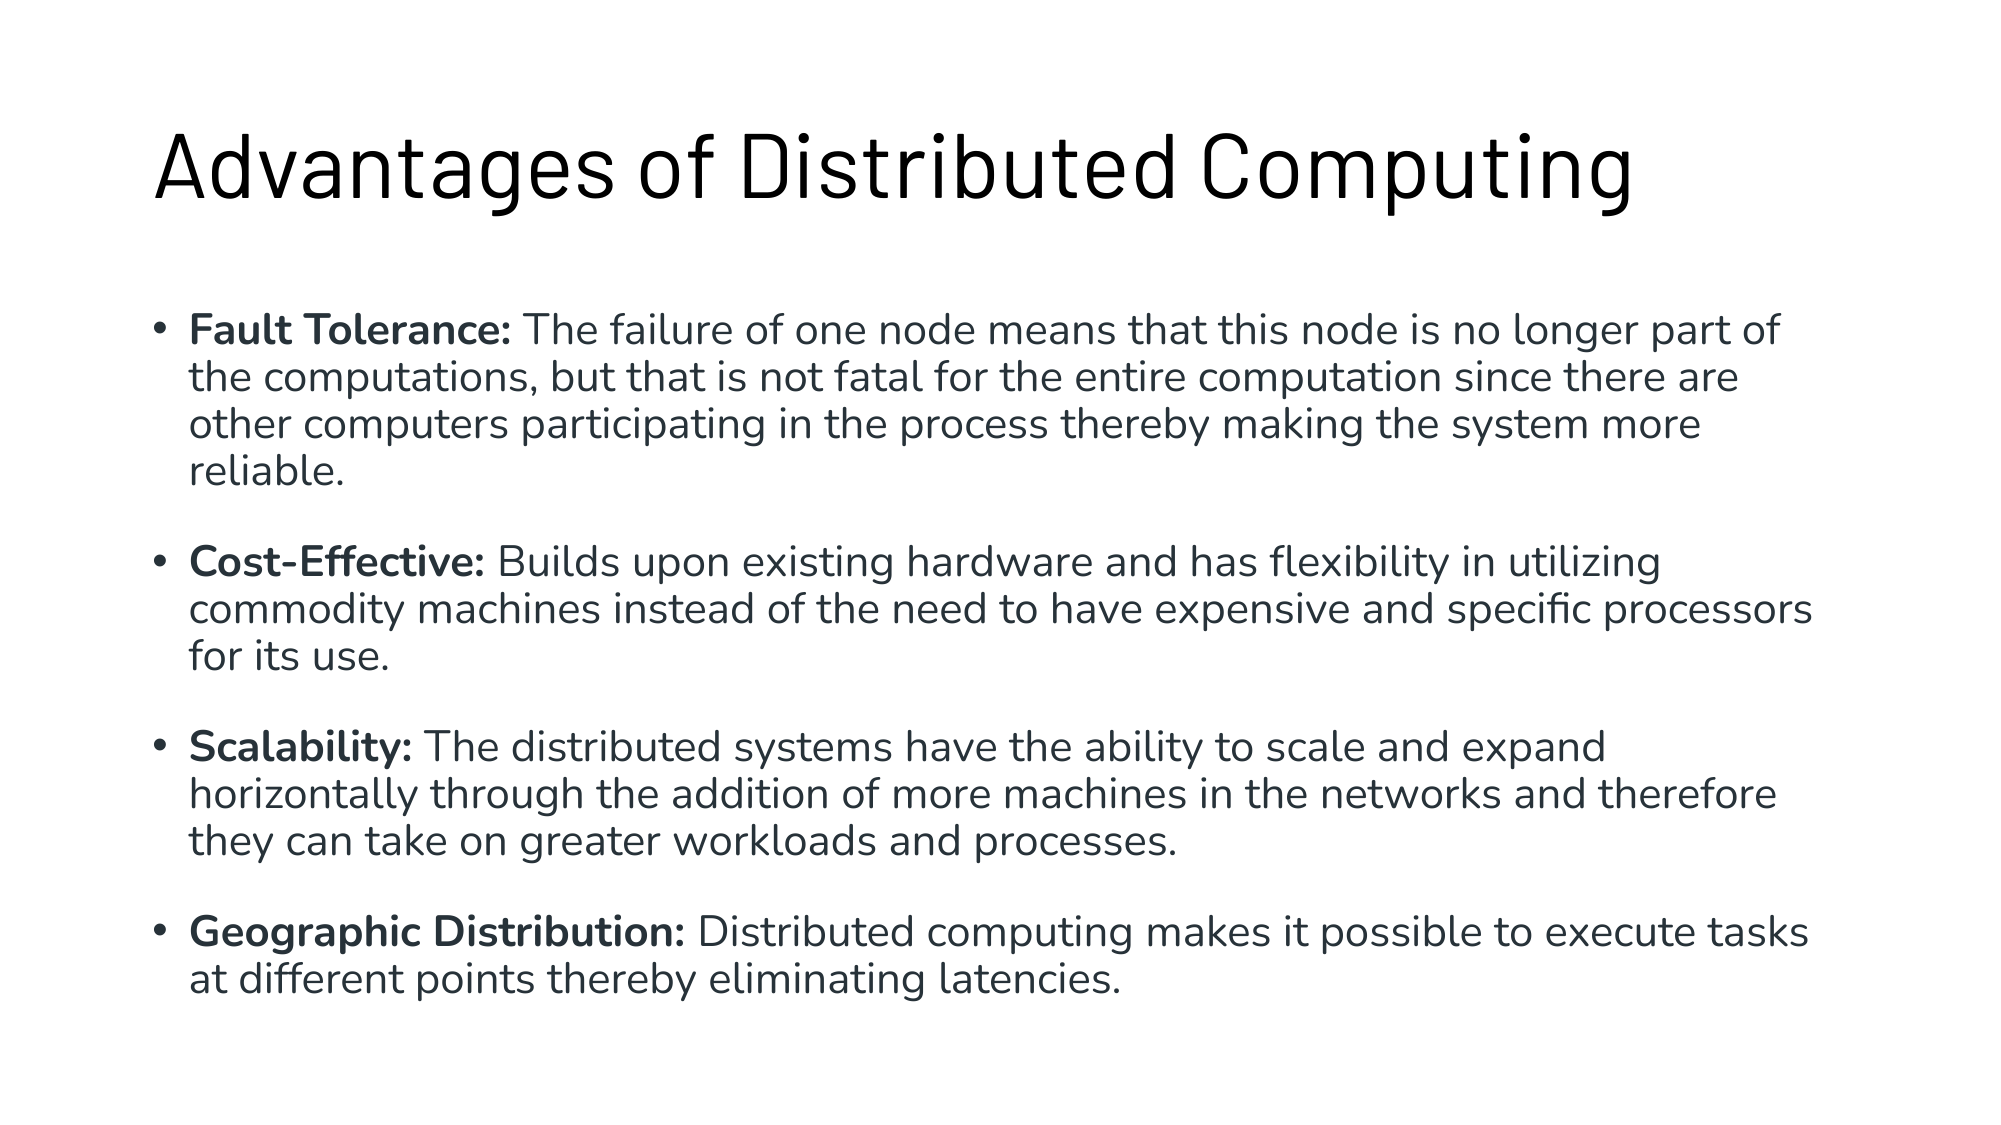

# Advantages of Distributed Computing
Fault Tolerance: The failure of one node means that this node is no longer part of the computations, but that is not fatal for the entire computation since there are other computers participating in the process thereby making the system more reliable.
Cost-Effective: Builds upon existing hardware and has flexibility in utilizing commodity machines instead of the need to have expensive and specific processors for its use.
Scalability: The distributed systems have the ability to scale and expand horizontally through the addition of more machines in the networks and therefore they can take on greater workloads and processes.
Geographic Distribution: Distributed computing makes it possible to execute tasks at different points thereby eliminating latencies.